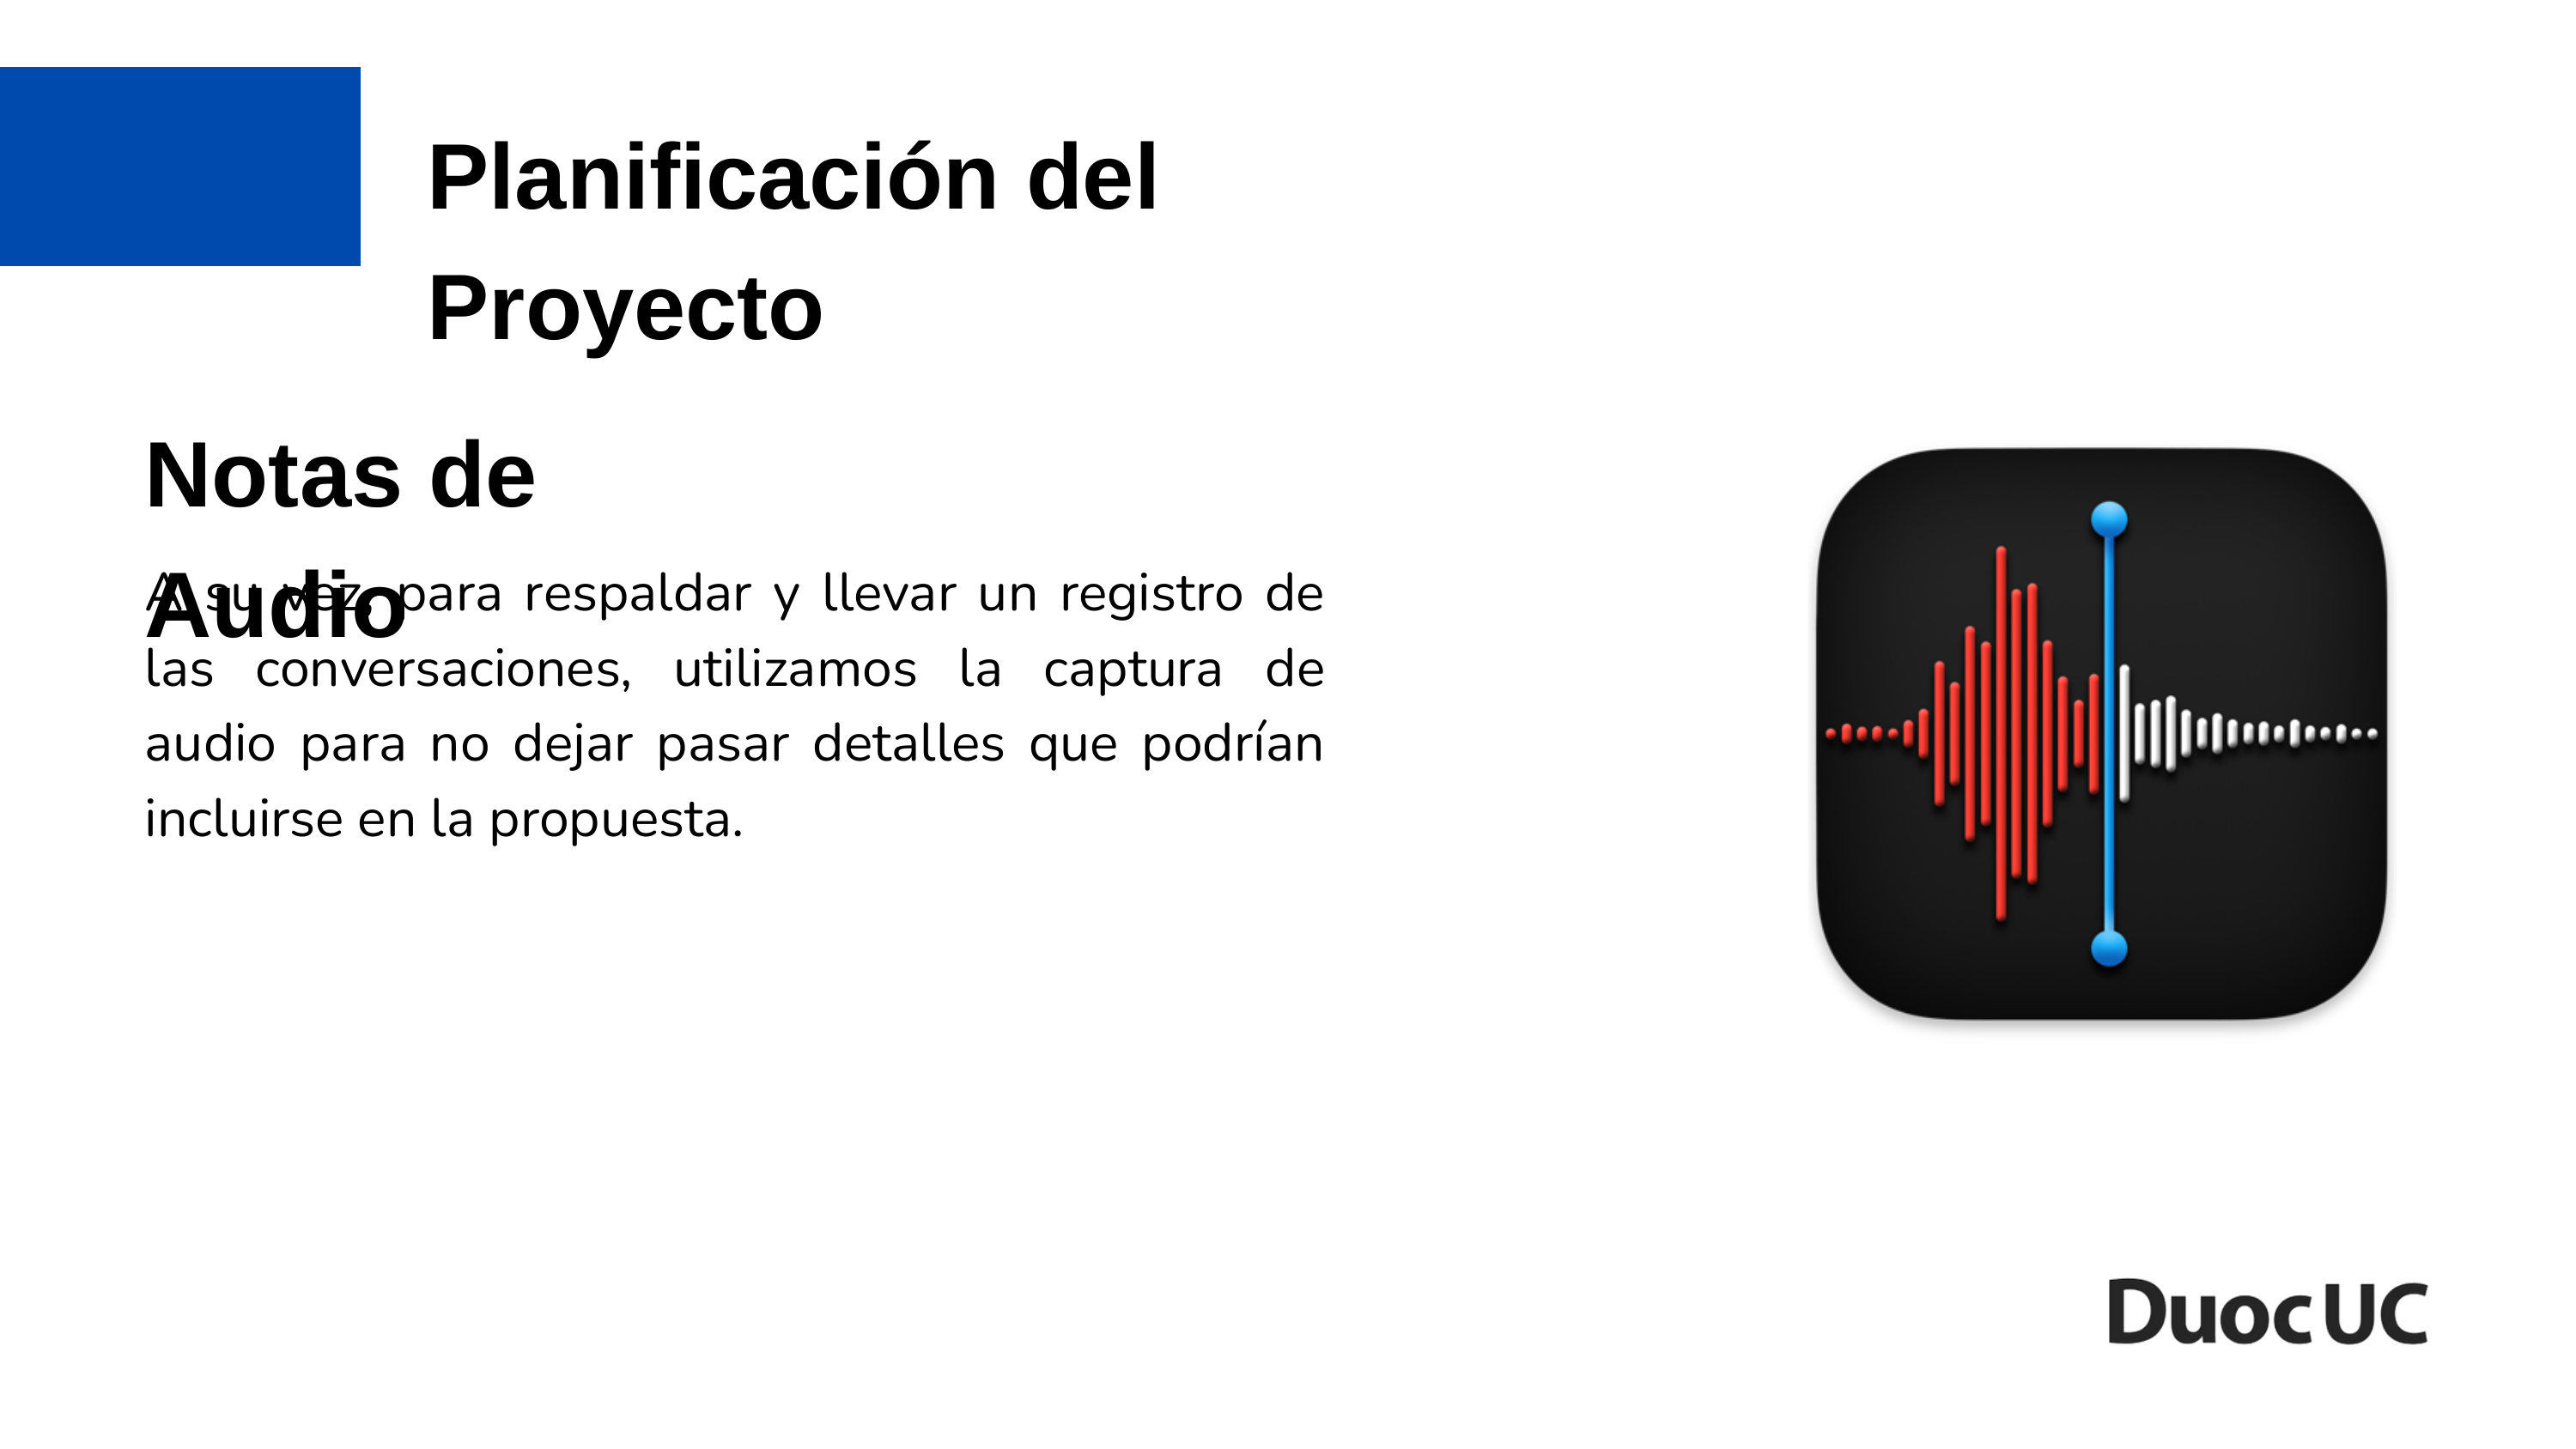

Planificación del Proyecto
Notas de Audio

A su vez, para respaldar y llevar un registro de las conversaciones, utilizamos la captura de audio para no dejar pasar detalles que podrían incluirse en la propuesta.